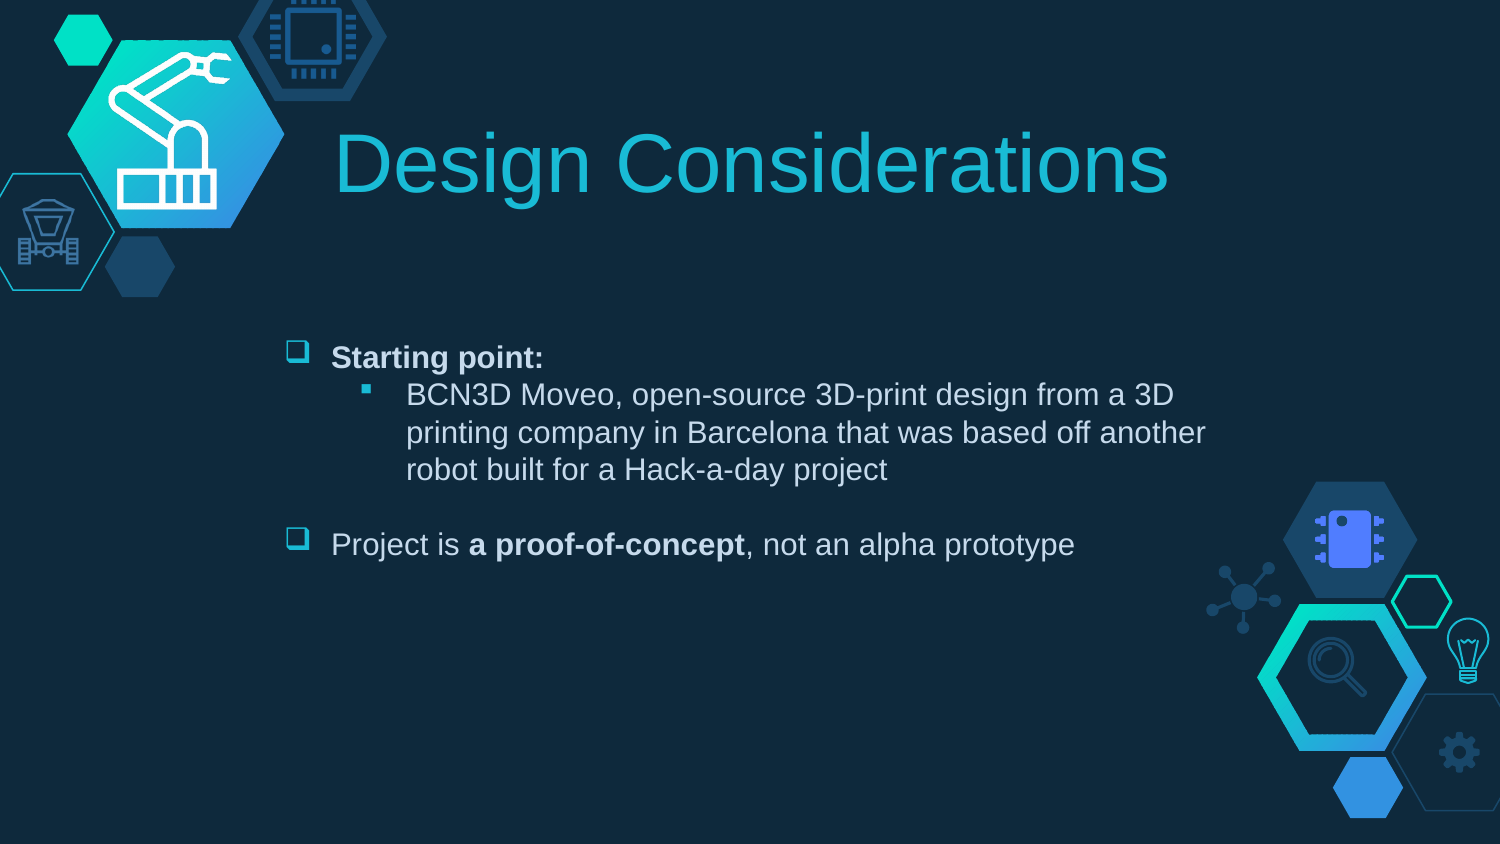

# Design Considerations
Starting point:
BCN3D Moveo, open-source 3D-print design from a 3D printing company in Barcelona that was based off another robot built for a Hack-a-day project

Project is a proof-of-concept, not an alpha prototype